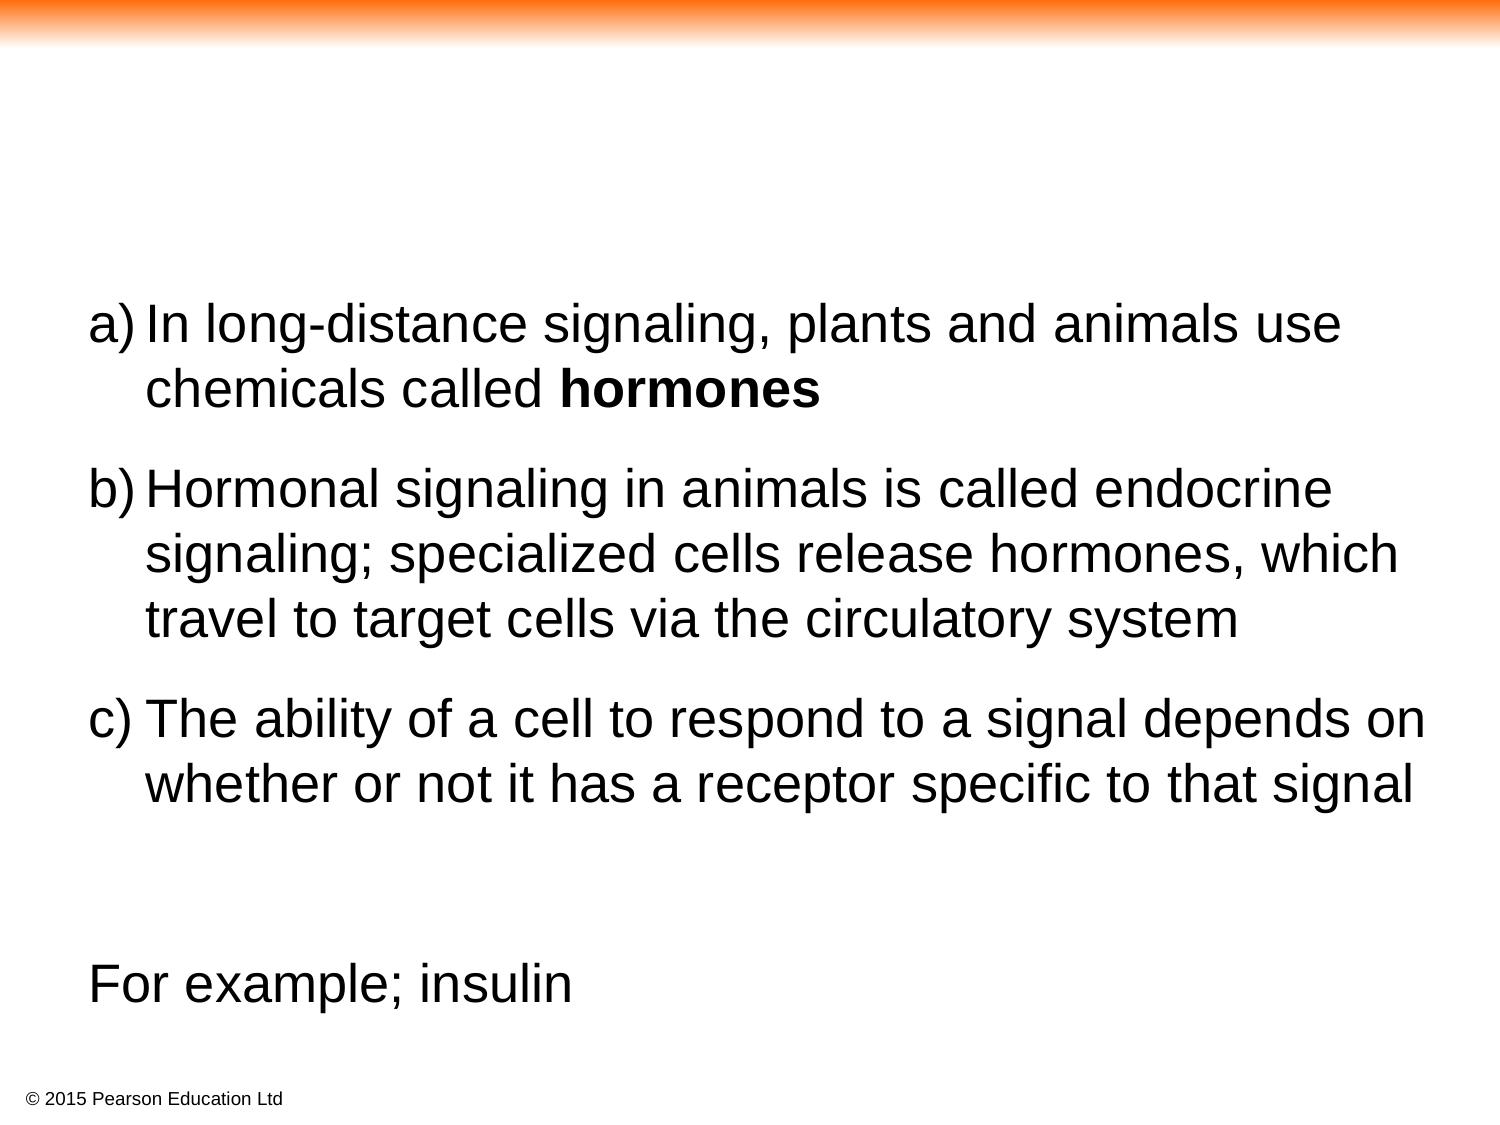

In long-distance signaling, plants and animals use chemicals called hormones
Hormonal signaling in animals is called endocrine signaling; specialized cells release hormones, which travel to target cells via the circulatory system
The ability of a cell to respond to a signal depends on whether or not it has a receptor specific to that signal

For example; insulin